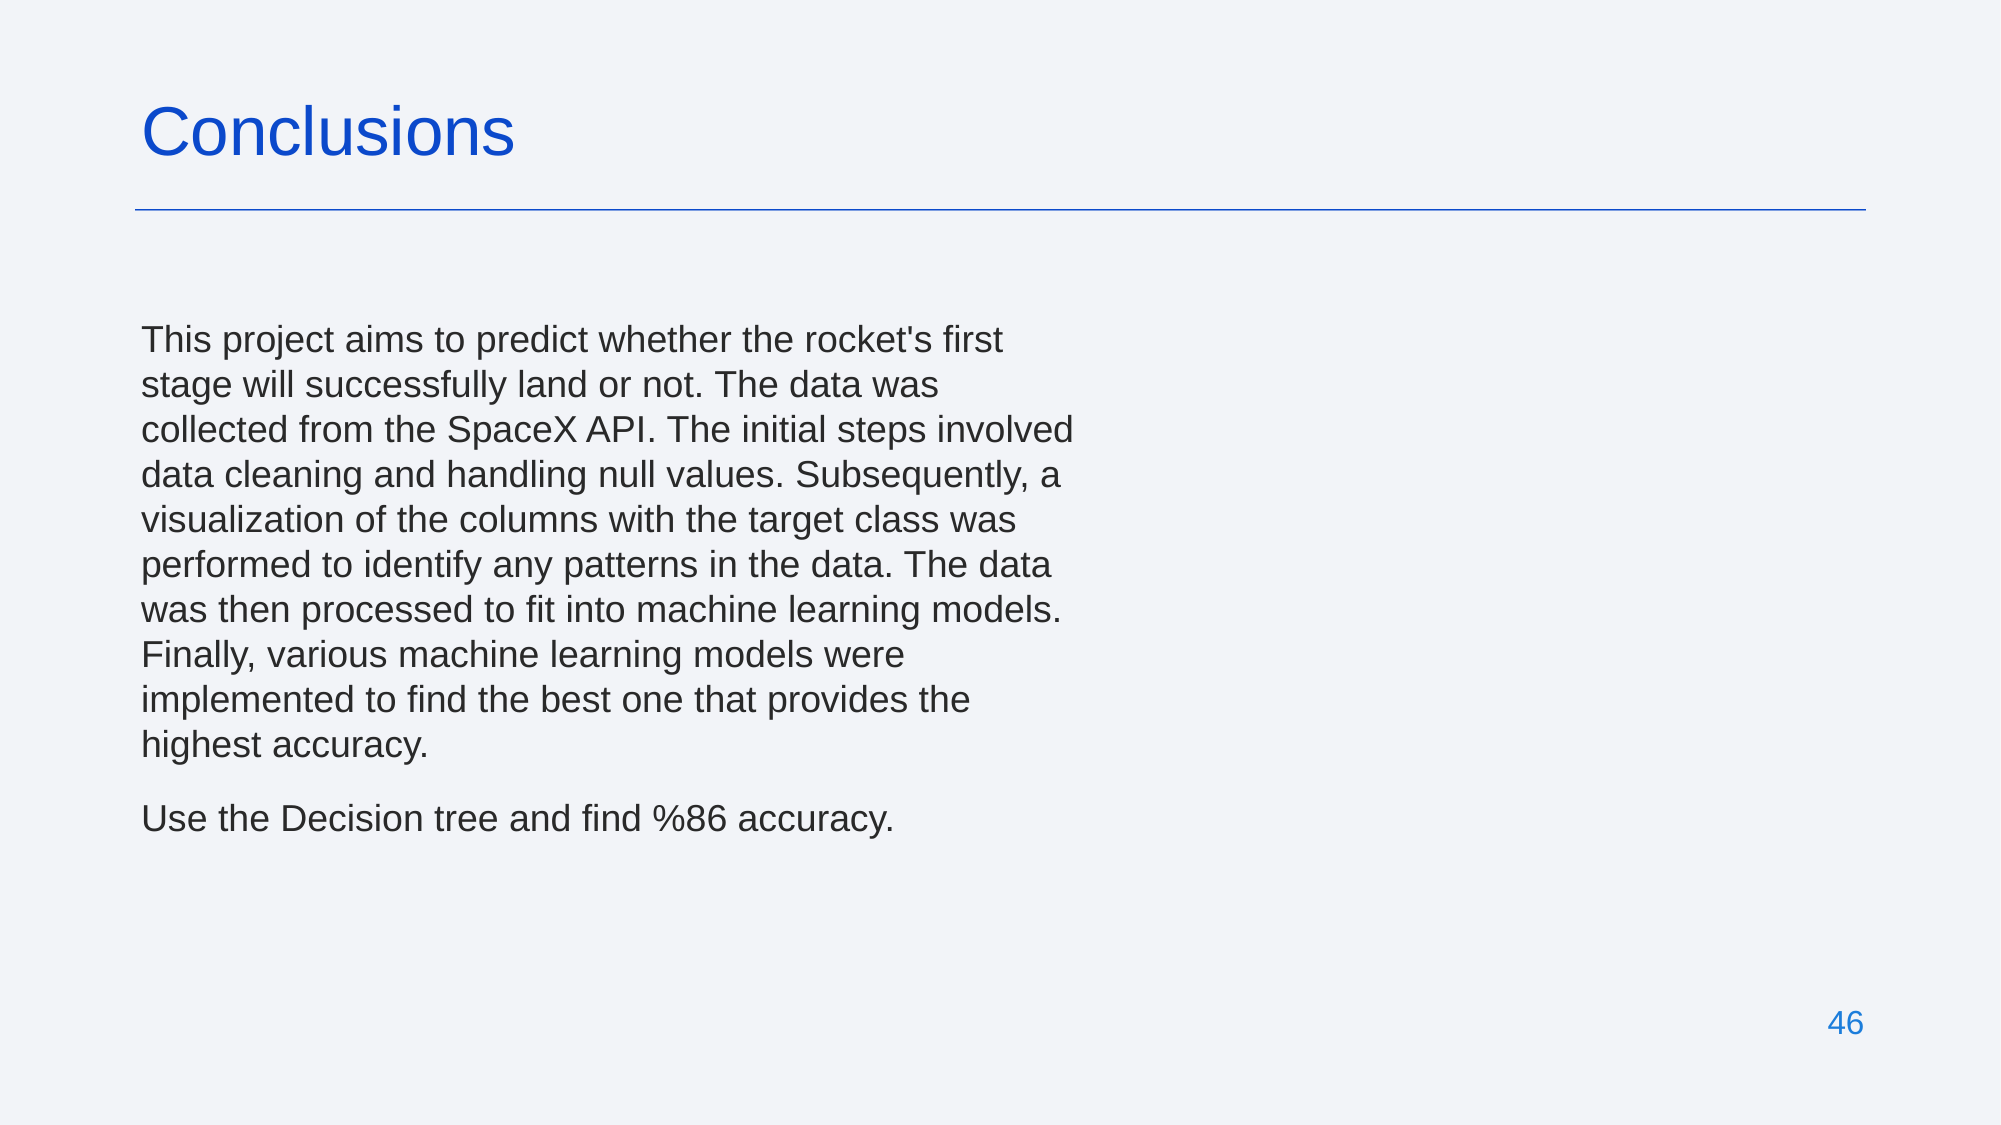

Conclusions
This project aims to predict whether the rocket's first stage will successfully land or not. The data was collected from the SpaceX API. The initial steps involved data cleaning and handling null values. Subsequently, a visualization of the columns with the target class was performed to identify any patterns in the data. The data was then processed to fit into machine learning models. Finally, various machine learning models were implemented to find the best one that provides the highest accuracy.
Use the Decision tree and find %86 accuracy.
46